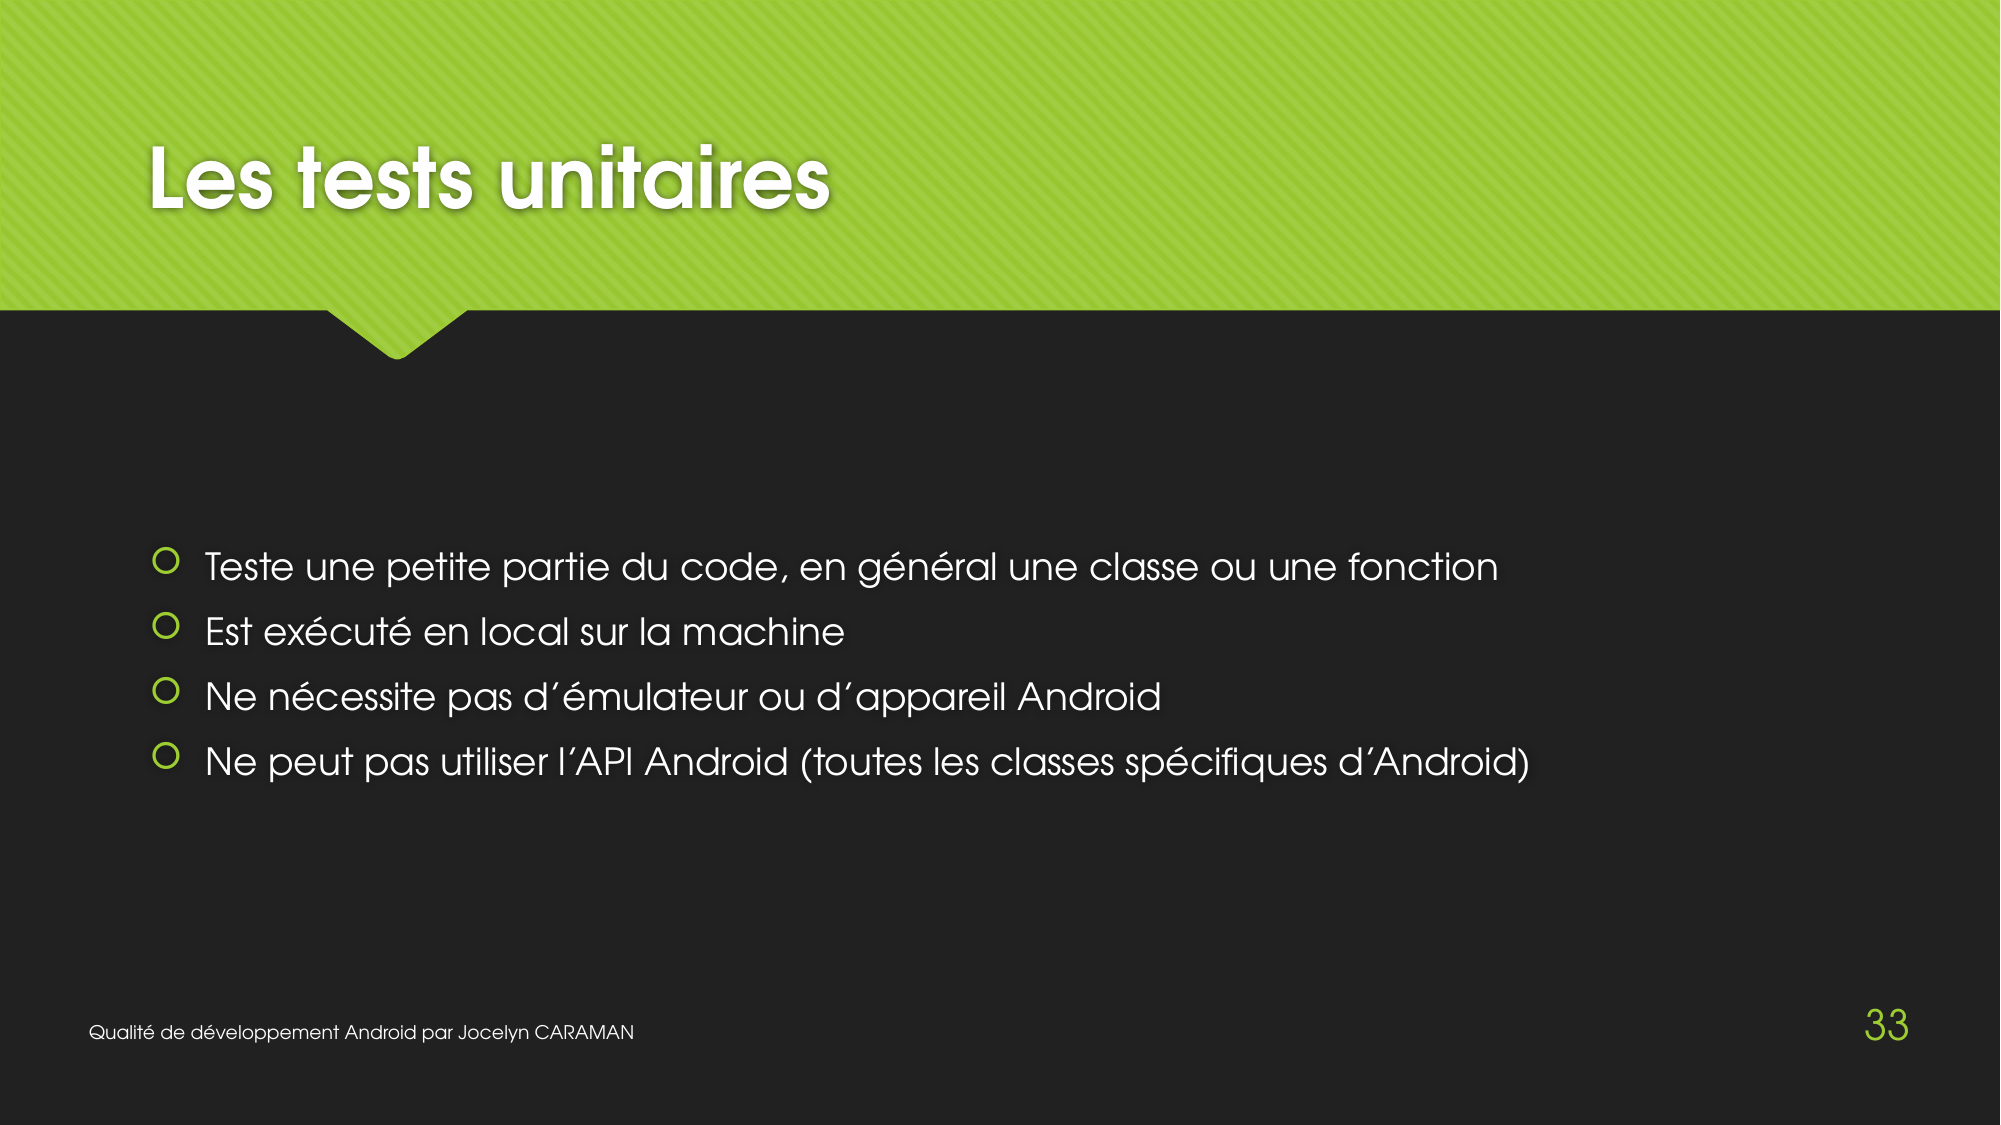

# Les tests unitaires
Teste une petite partie du code, en général une classe ou une fonction
Est exécuté en local sur la machine
Ne nécessite pas d’émulateur ou d’appareil Android
Ne peut pas utiliser l’API Android (toutes les classes spécifiques d’Android)
33
Qualité de développement Android par Jocelyn CARAMAN